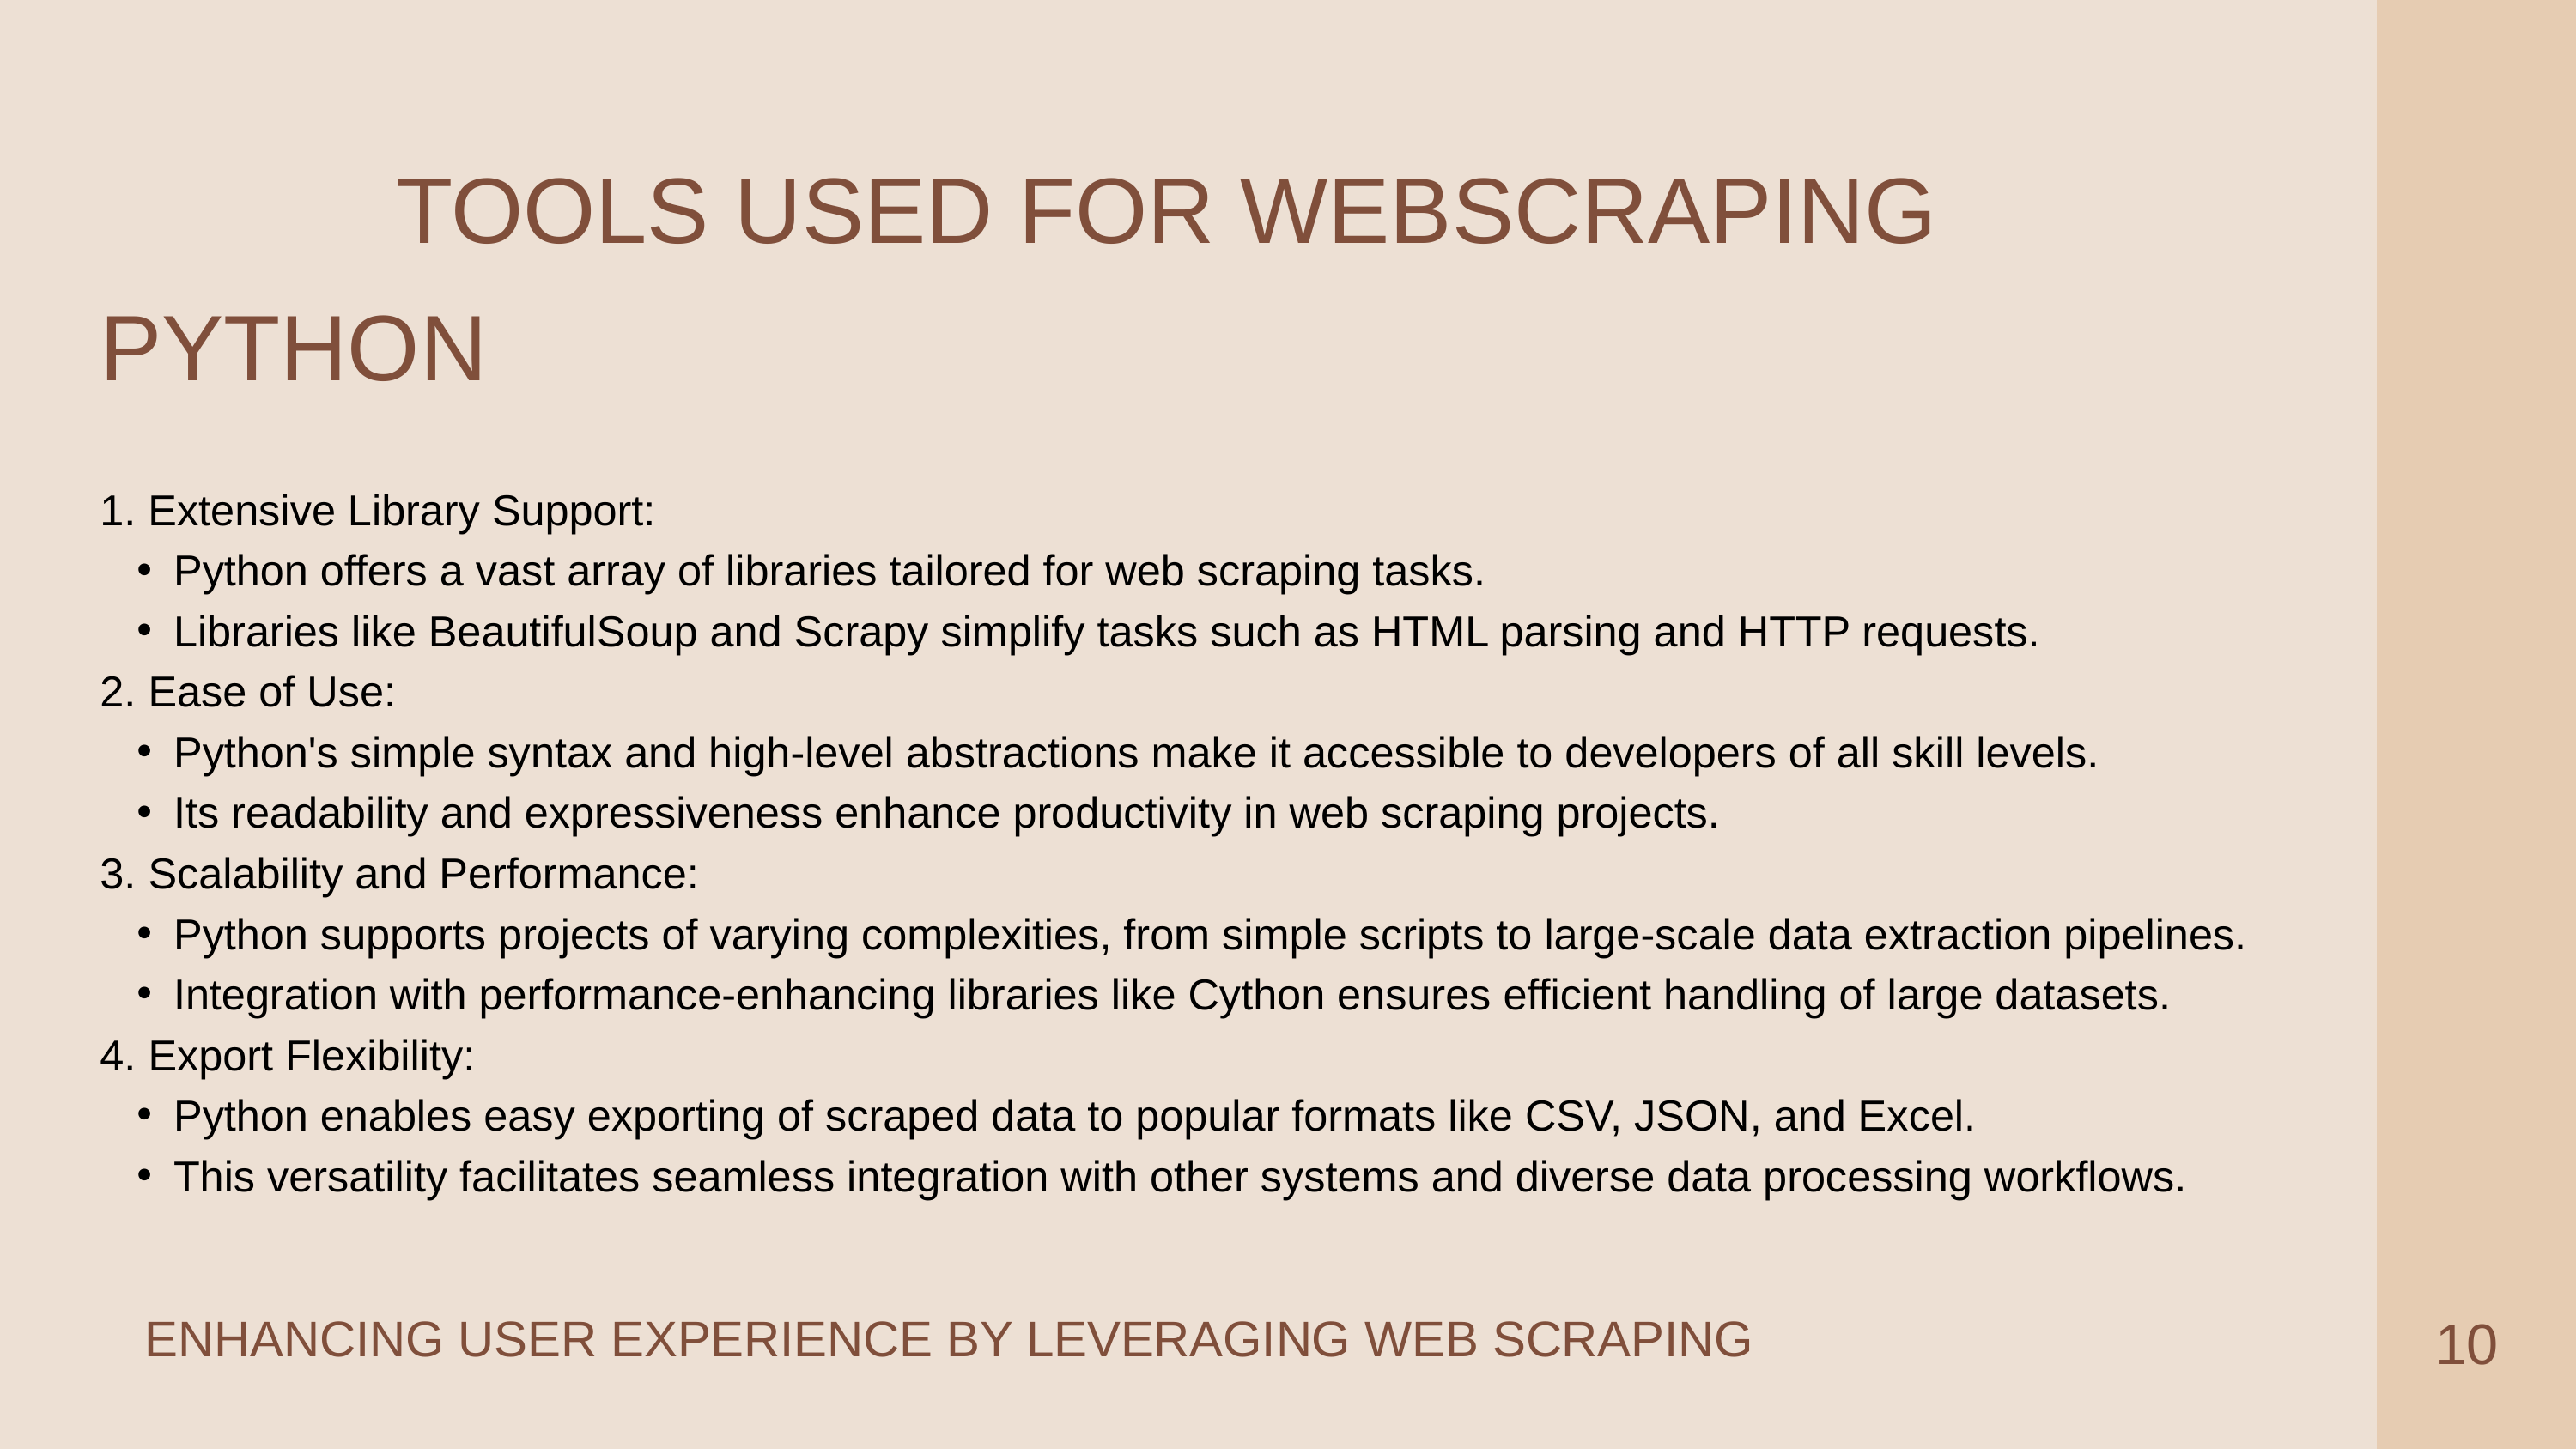

TOOLS USED FOR WEBSCRAPING
PYTHON
1. Extensive Library Support:
Python offers a vast array of libraries tailored for web scraping tasks.
Libraries like BeautifulSoup and Scrapy simplify tasks such as HTML parsing and HTTP requests.
2. Ease of Use:
Python's simple syntax and high-level abstractions make it accessible to developers of all skill levels.
Its readability and expressiveness enhance productivity in web scraping projects.
3. Scalability and Performance:
Python supports projects of varying complexities, from simple scripts to large-scale data extraction pipelines.
Integration with performance-enhancing libraries like Cython ensures efficient handling of large datasets.
4. Export Flexibility:
Python enables easy exporting of scraped data to popular formats like CSV, JSON, and Excel.
This versatility facilitates seamless integration with other systems and diverse data processing workflows.

10
ENHANCING USER EXPERIENCE BY LEVERAGING WEB SCRAPING